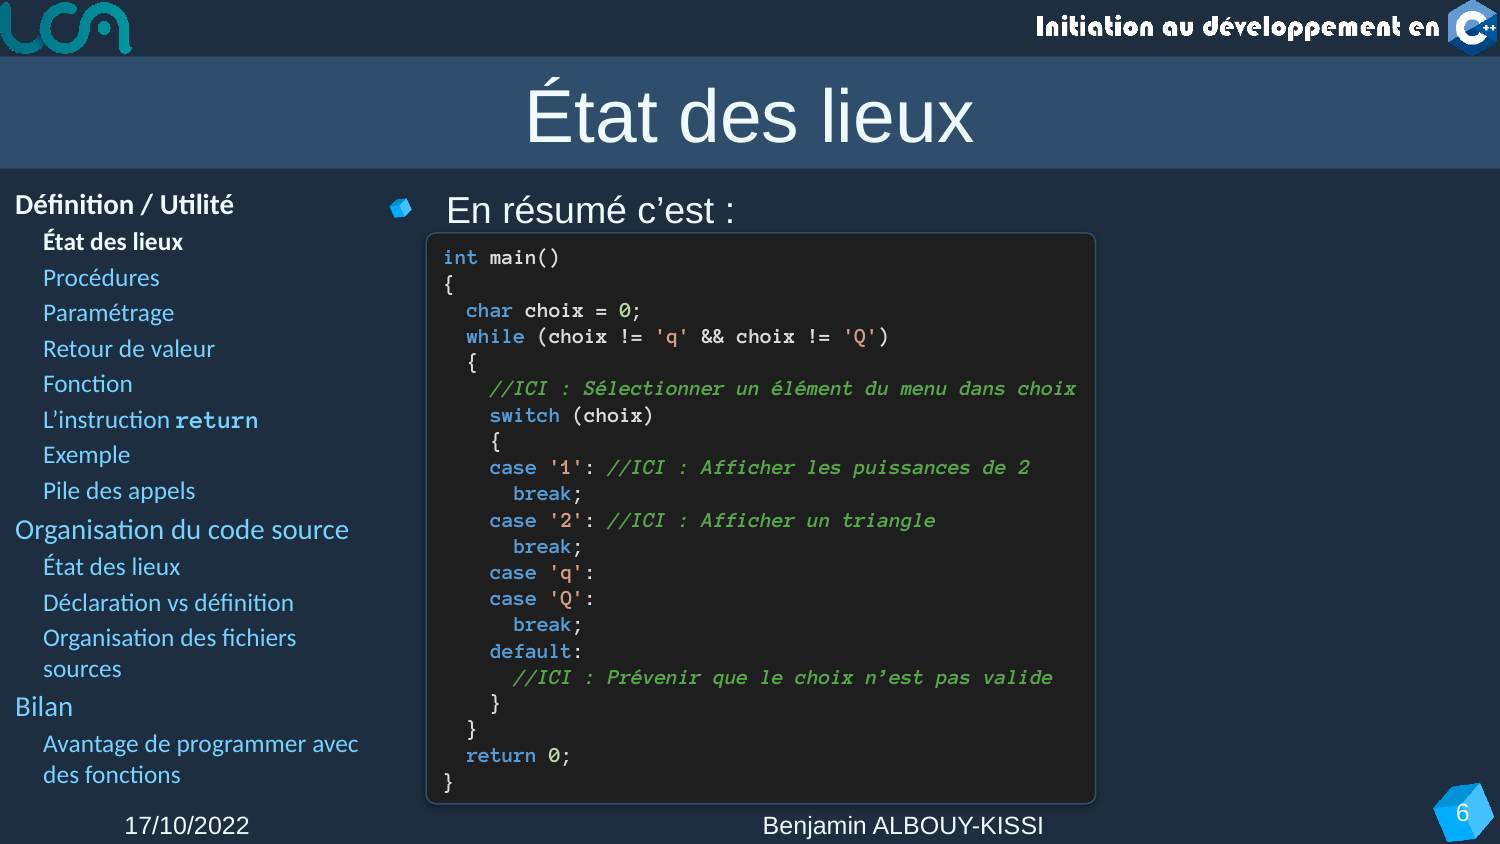

# État des lieux
Définition / Utilité
État des lieux
Procédures
Paramétrage
Retour de valeur
Fonction
L’instruction return
Exemple
Pile des appels
Organisation du code source
État des lieux
Déclaration vs définition
Organisation des fichiers sources
Bilan
Avantage de programmer avec des fonctions
En résumé c’est :

int main()
{
  char choix = 0;
  while (choix != 'q' && choix != 'Q')
  {
    //ICI : Sélectionner un élément du menu dans choix
    switch (choix)
    {
    case '1': //ICI : Afficher les puissances de 2
      break;
    case '2': //ICI : Afficher un triangle
      break;
    case 'q':
    case 'Q':
      break;
    default:
      //ICI : Prévenir que le choix n’est pas valide
    }
  }
  return 0;
}
6
17/10/2022
Benjamin ALBOUY-KISSI